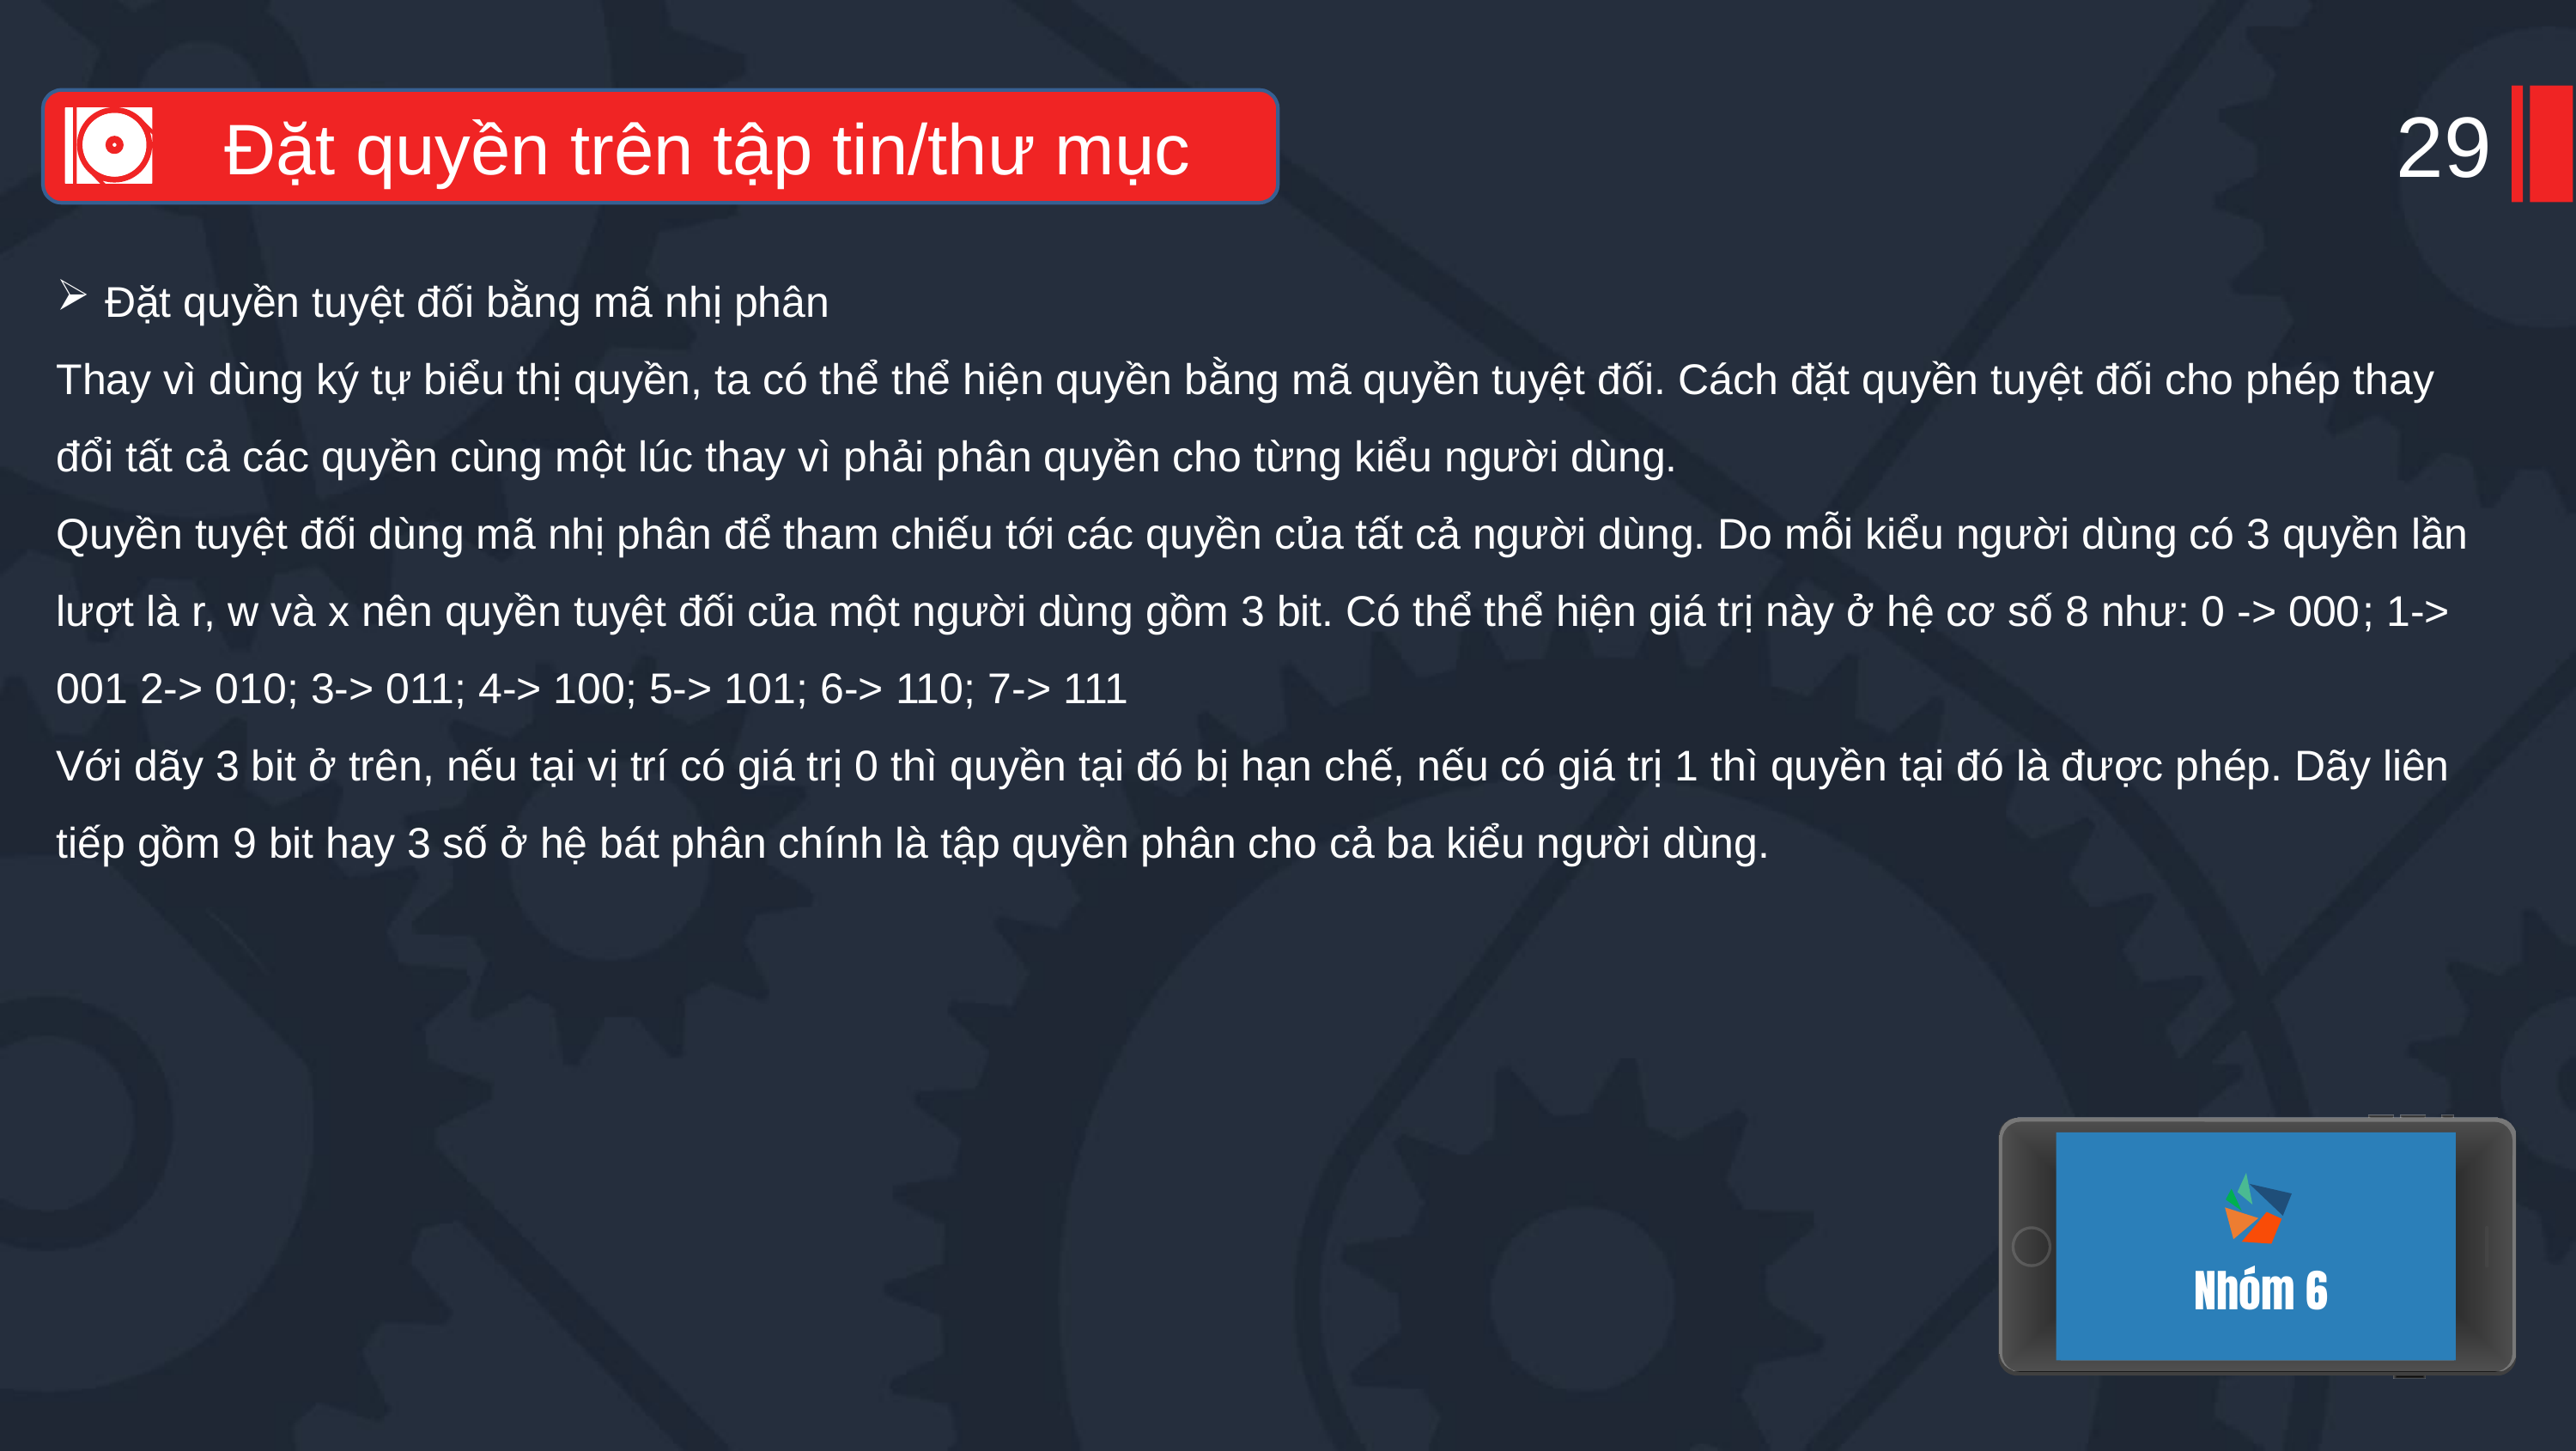

29

Đặt quyền trên tập tin/thư mục

Đặt quyền tuyệt đối bằng mã nhị phân
Thay vì dùng ký tự biểu thị quyền, ta có thể thể hiện quyền bằng mã quyền tuyệt đối. Cách đặt quyền tuyệt đối cho phép thay đổi tất cả các quyền cùng một lúc thay vì phải phân quyền cho từng kiểu người dùng.
Quyền tuyệt đối dùng mã nhị phân để tham chiếu tới các quyền của tất cả người dùng. Do mỗi kiểu người dùng có 3 quyền lần lượt là r, w và x nên quyền tuyệt đối của một người dùng gồm 3 bit. Có thể thể hiện giá trị này ở hệ cơ số 8 như: 0 -> 000; 1-> 001 2-> 010; 3-> 011; 4-> 100; 5-> 101; 6-> 110; 7-> 111
Với dãy 3 bit ở trên, nếu tại vị trí có giá trị 0 thì quyền tại đó bị hạn chế, nếu có giá trị 1 thì quyền tại đó là được phép. Dãy liên tiếp gồm 9 bit hay 3 số ở hệ bát phân chính là tập quyền phân cho cả ba kiểu người dùng.

Nhóm 6